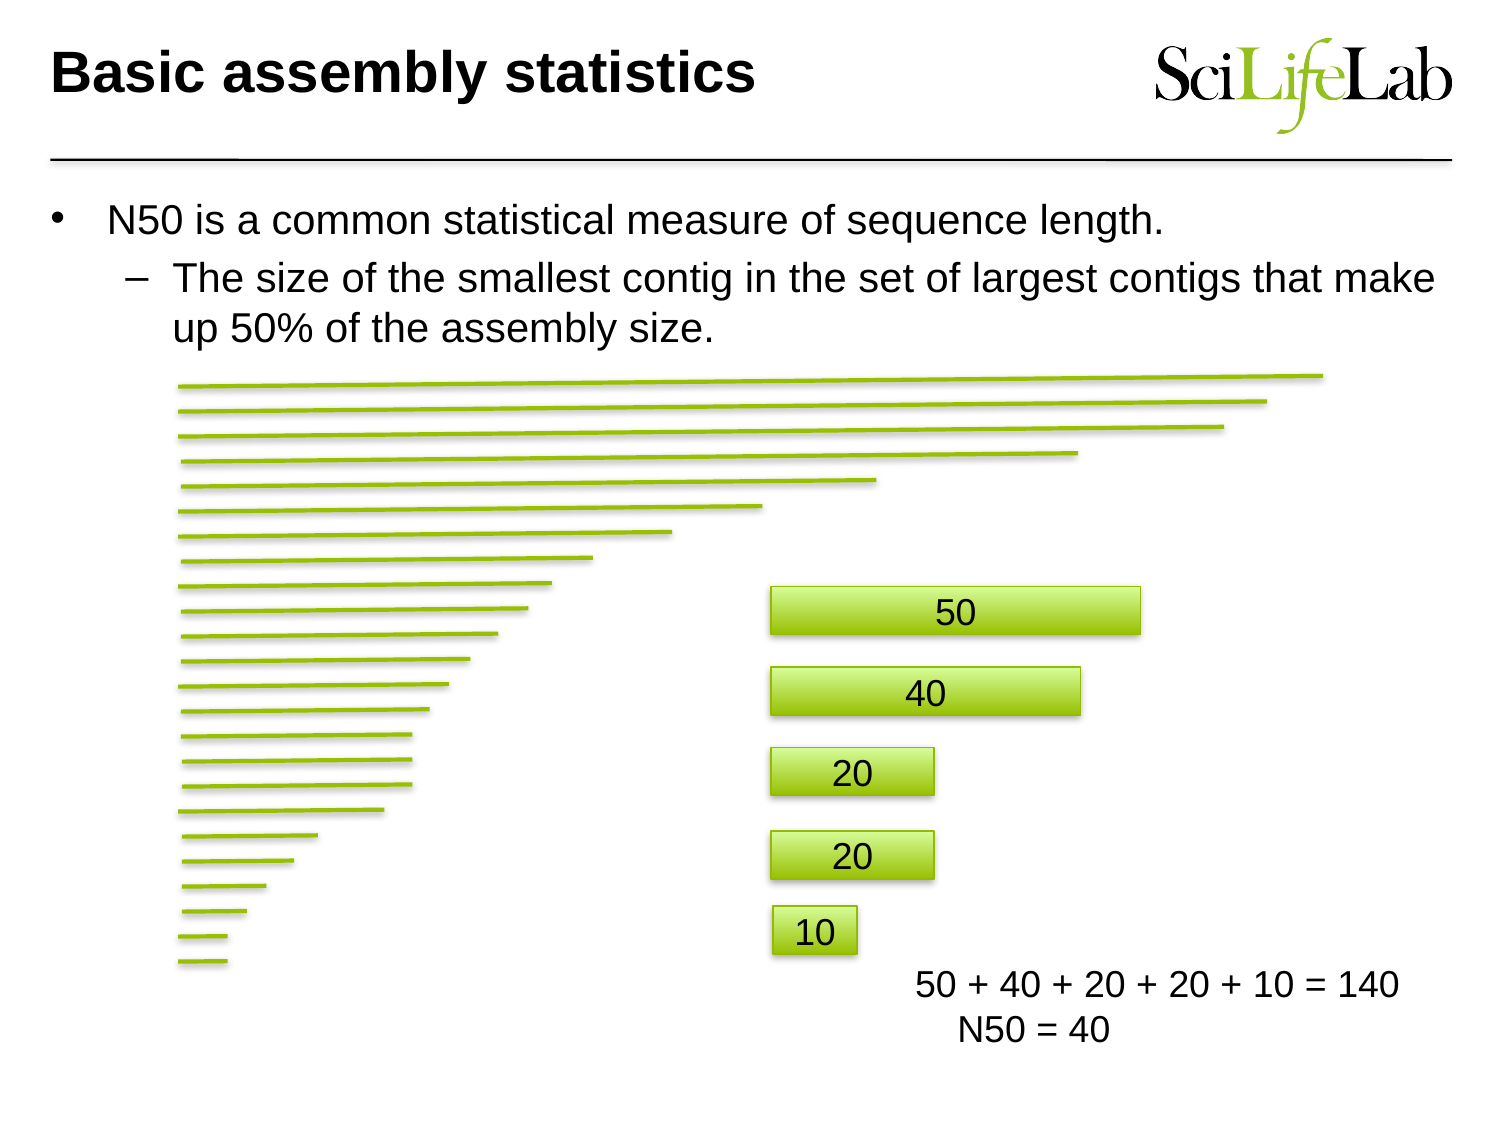

# Basic assembly statistics
N50 is a common statistical measure of sequence length.
The size of the smallest contig in the set of largest contigs that make up 50% of the assembly size.
50
40
20
20
10
50 + 40 + 20 + 20 + 10 = 140
    N50 = 40